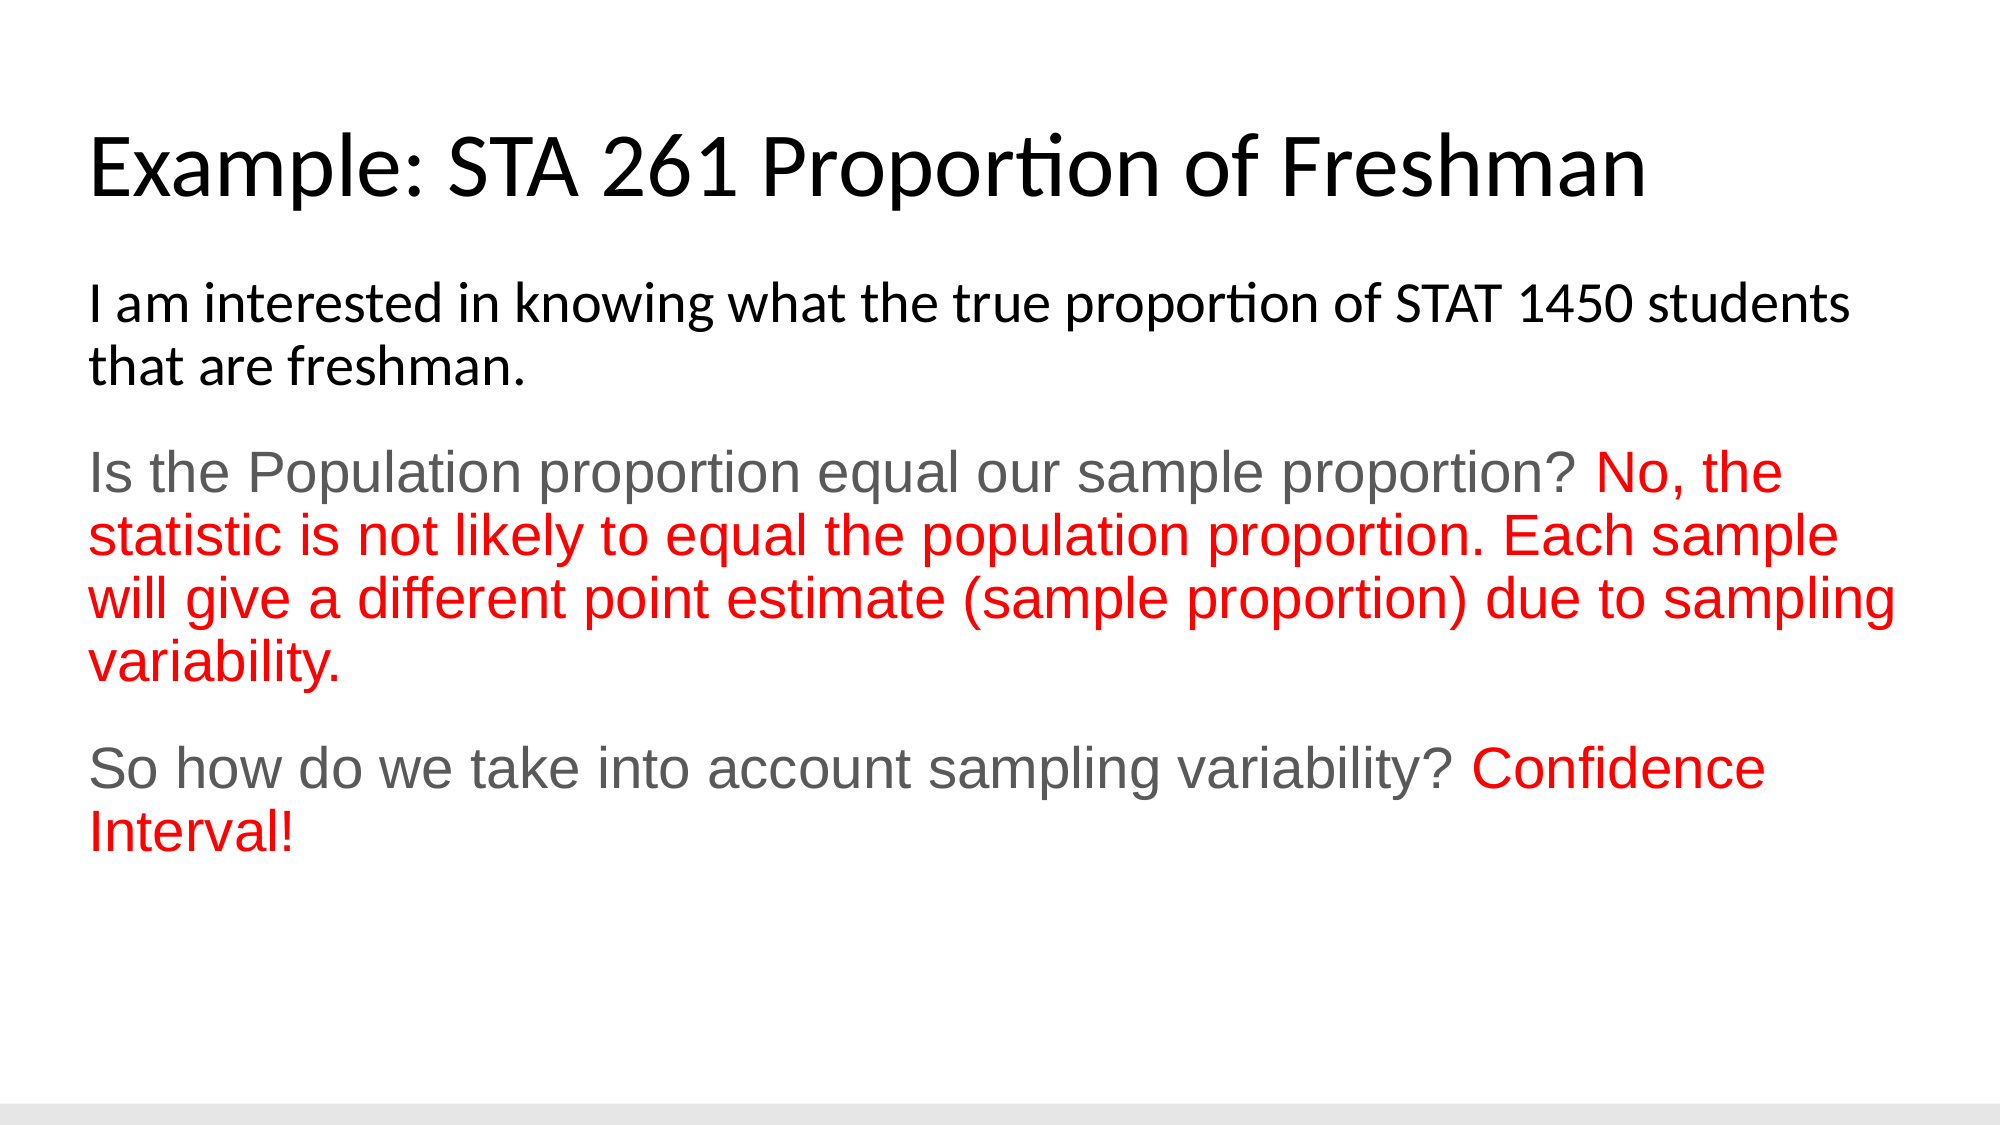

# Example: STA 261 Proportion of Freshman
I am interested in knowing what the true proportion of STAT 1450 students that are freshman.
Is the Population proportion equal our sample proportion? No, the statistic is not likely to equal the population proportion. Each sample will give a different point estimate (sample proportion) due to sampling variability.
So how do we take into account sampling variability? Confidence Interval!